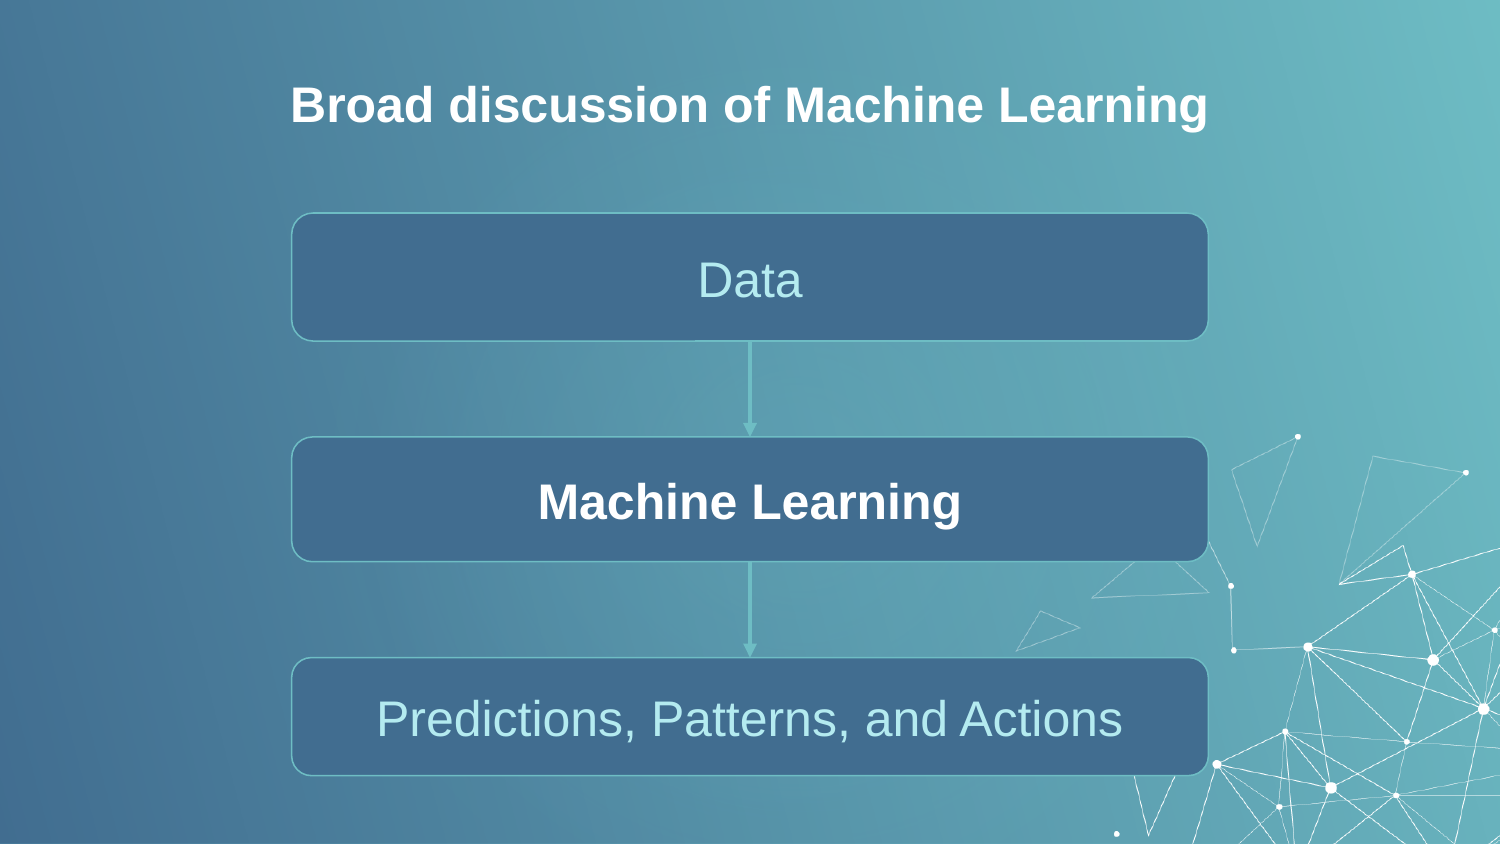

# Broad discussion of Machine Learning
Data
Machine Learning
Predictions, Patterns, and Actions